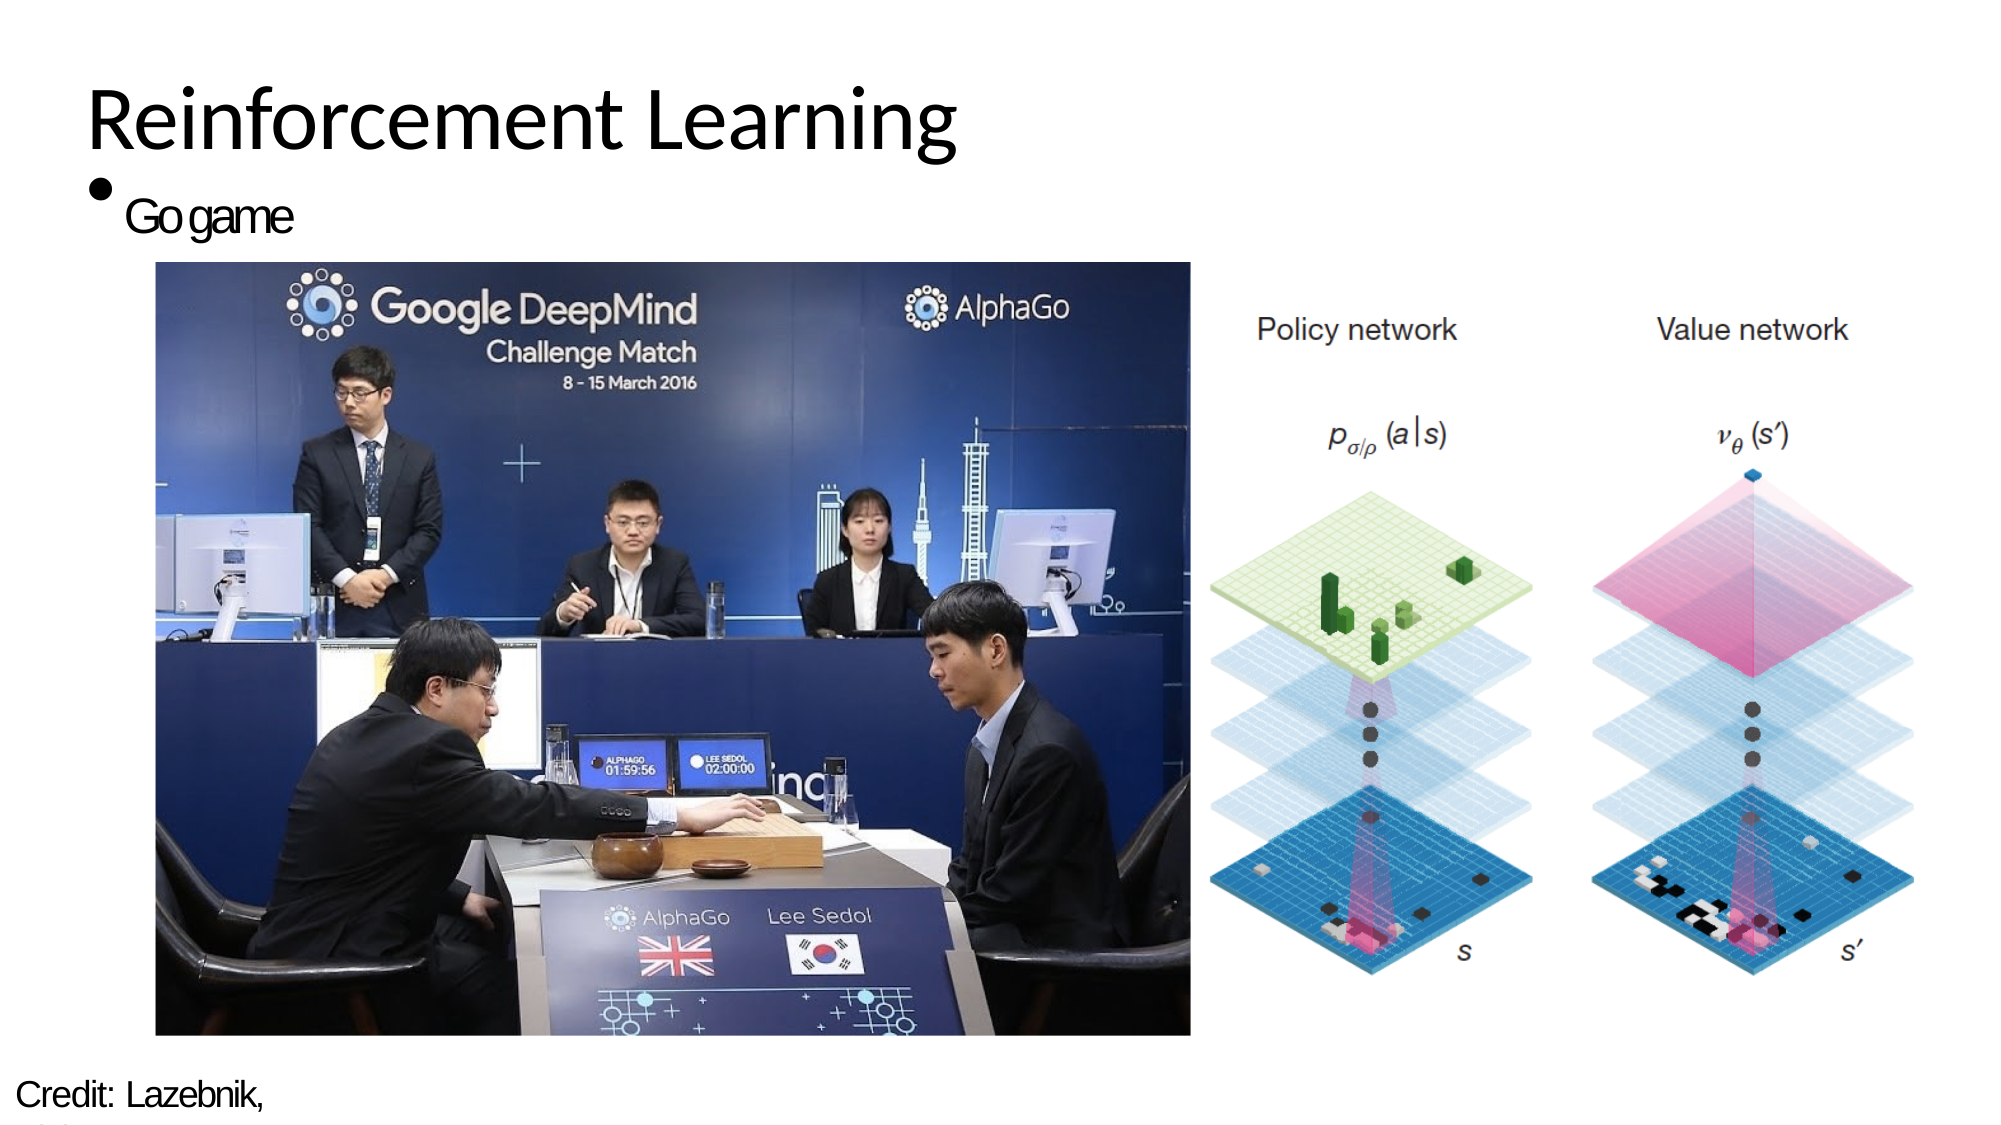

# Reinforcement Learning
Go game

Credit: Lazebnik, AlphaGo